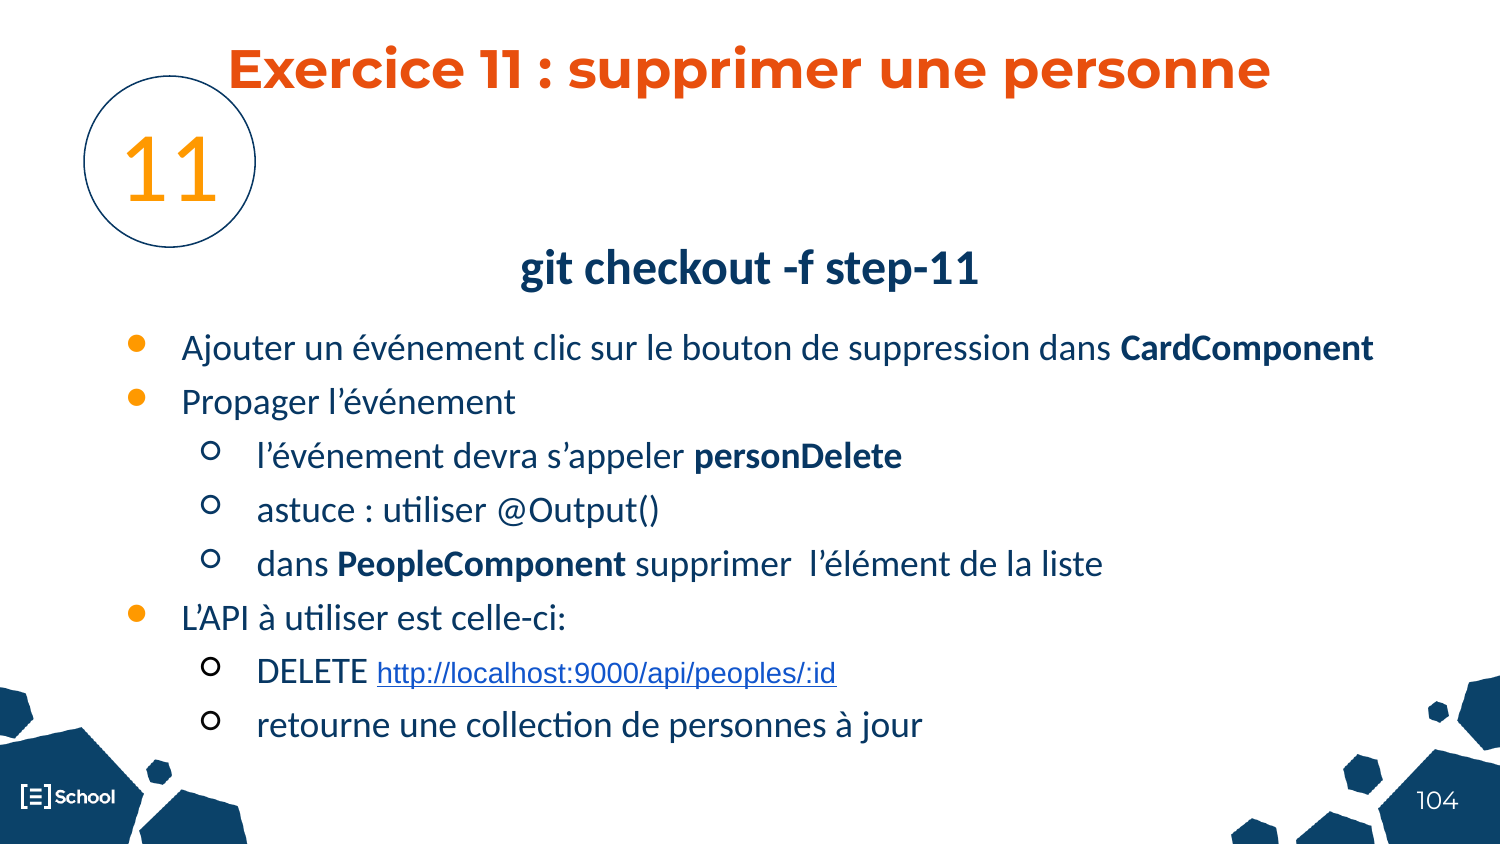

Exercice 11 : supprimer une personne

11
git checkout -f step-11
Ajouter un événement clic sur le bouton de suppression dans CardComponent
Propager l’événement
l’événement devra s’appeler personDelete
astuce : utiliser @Output()
dans PeopleComponent supprimer  l’élément de la liste
L’API à utiliser est celle-ci:
DELETE http://localhost:9000/api/peoples/:id
retourne une collection de personnes à jour
104